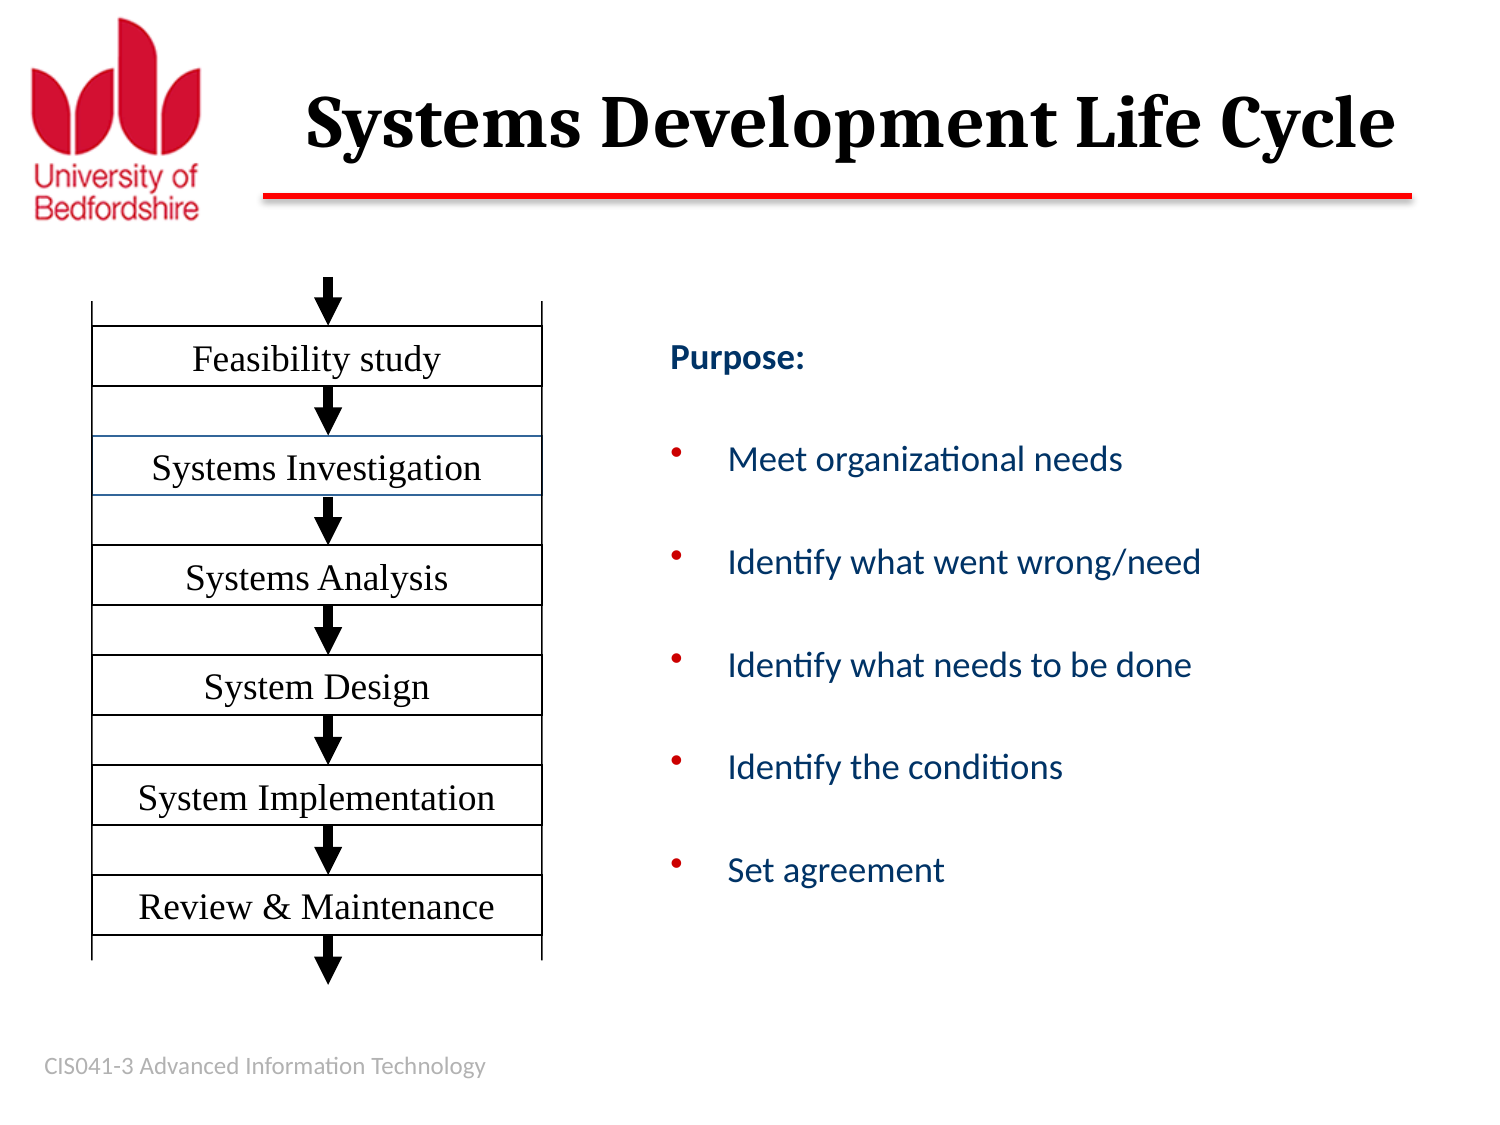

# Systems Development Life Cycle

Feasibility study

Systems Investigation

Systems Analysis

System Design

System Implementation

Review & Maintenance

Purpose:

Meet organizational needs

Identify what went wrong/need

Identify what needs to be done

Identify the conditions

Set agreement

CIS041-3 Advanced Information Technology